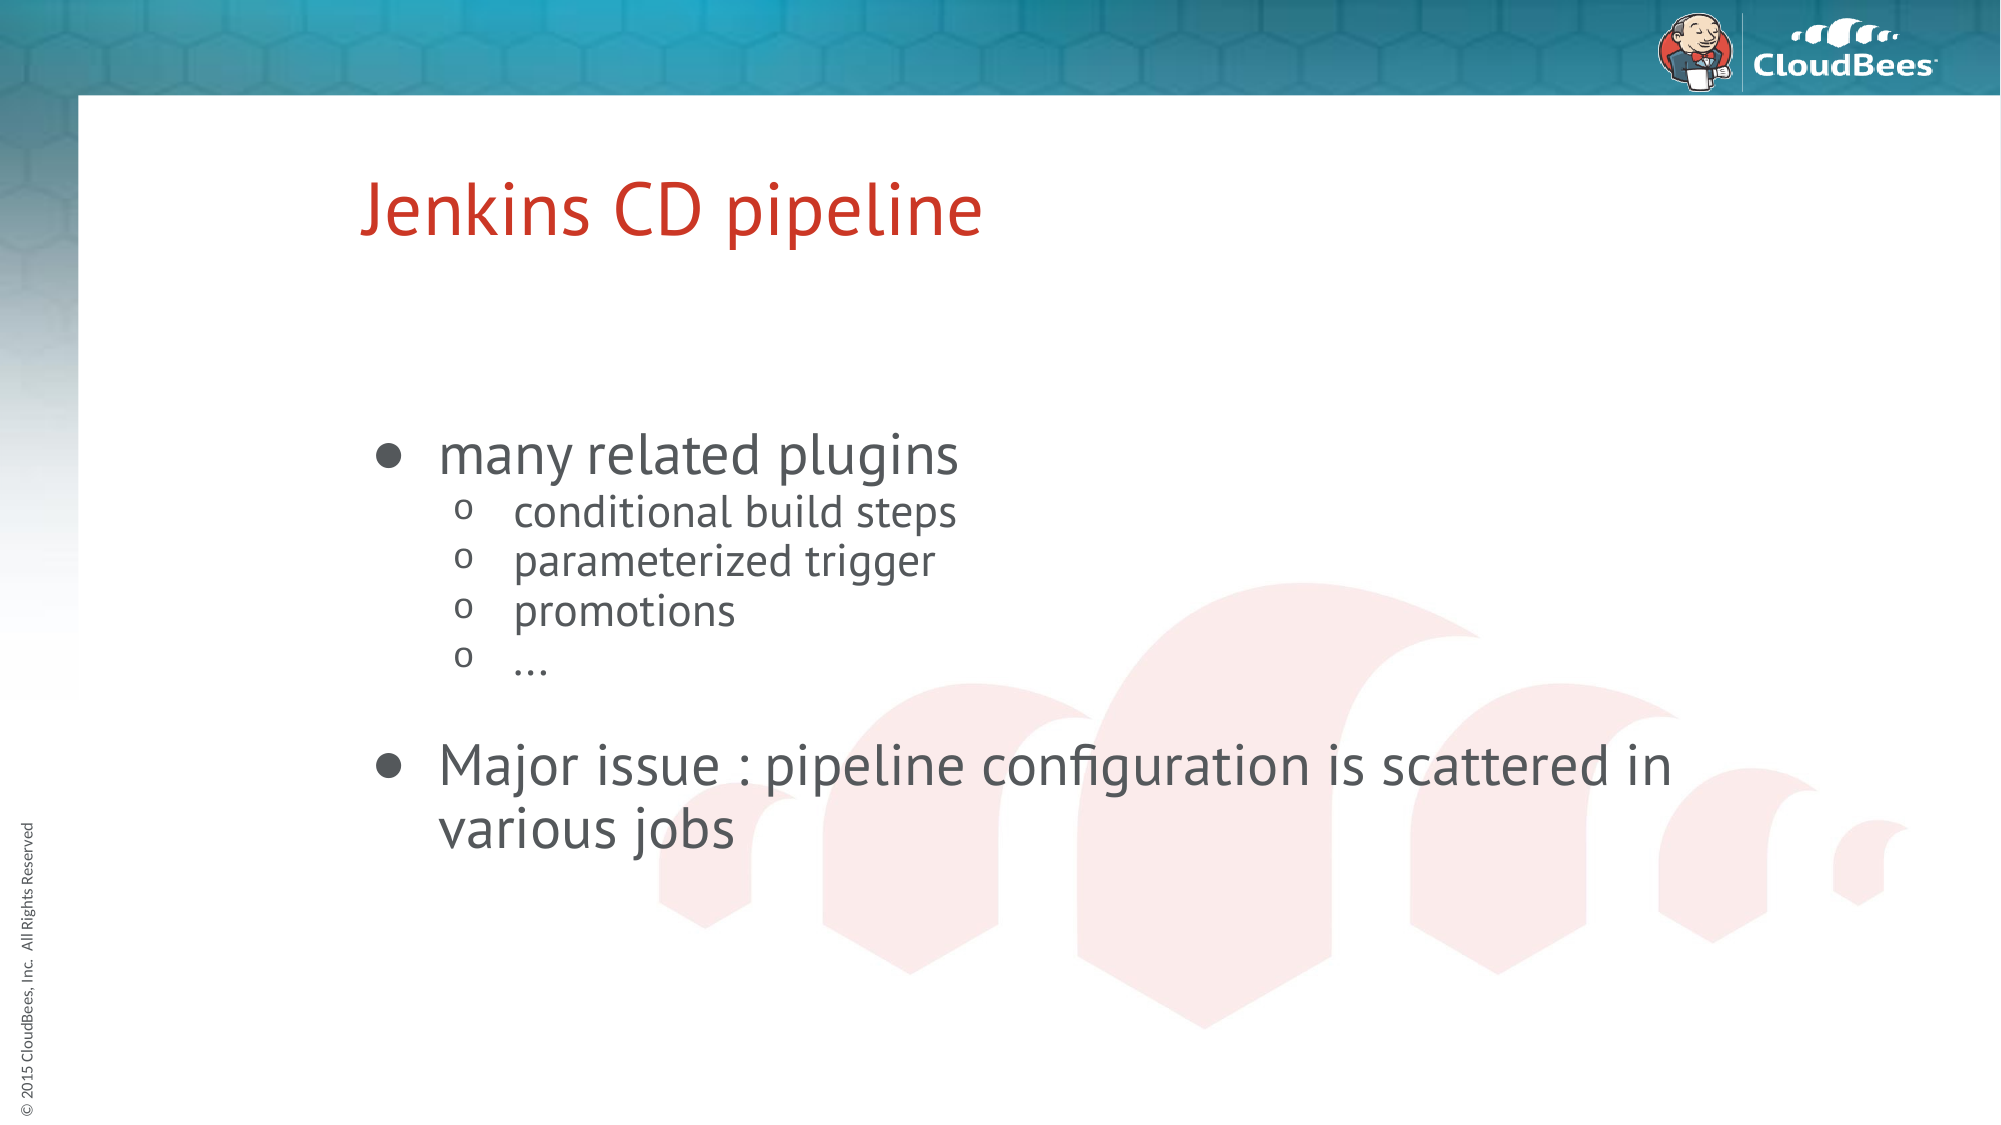

# Jenkins CD pipeline
many related plugins
conditional build steps
parameterized trigger
promotions
...

Major issue : pipeline configuration is scattered in various jobs